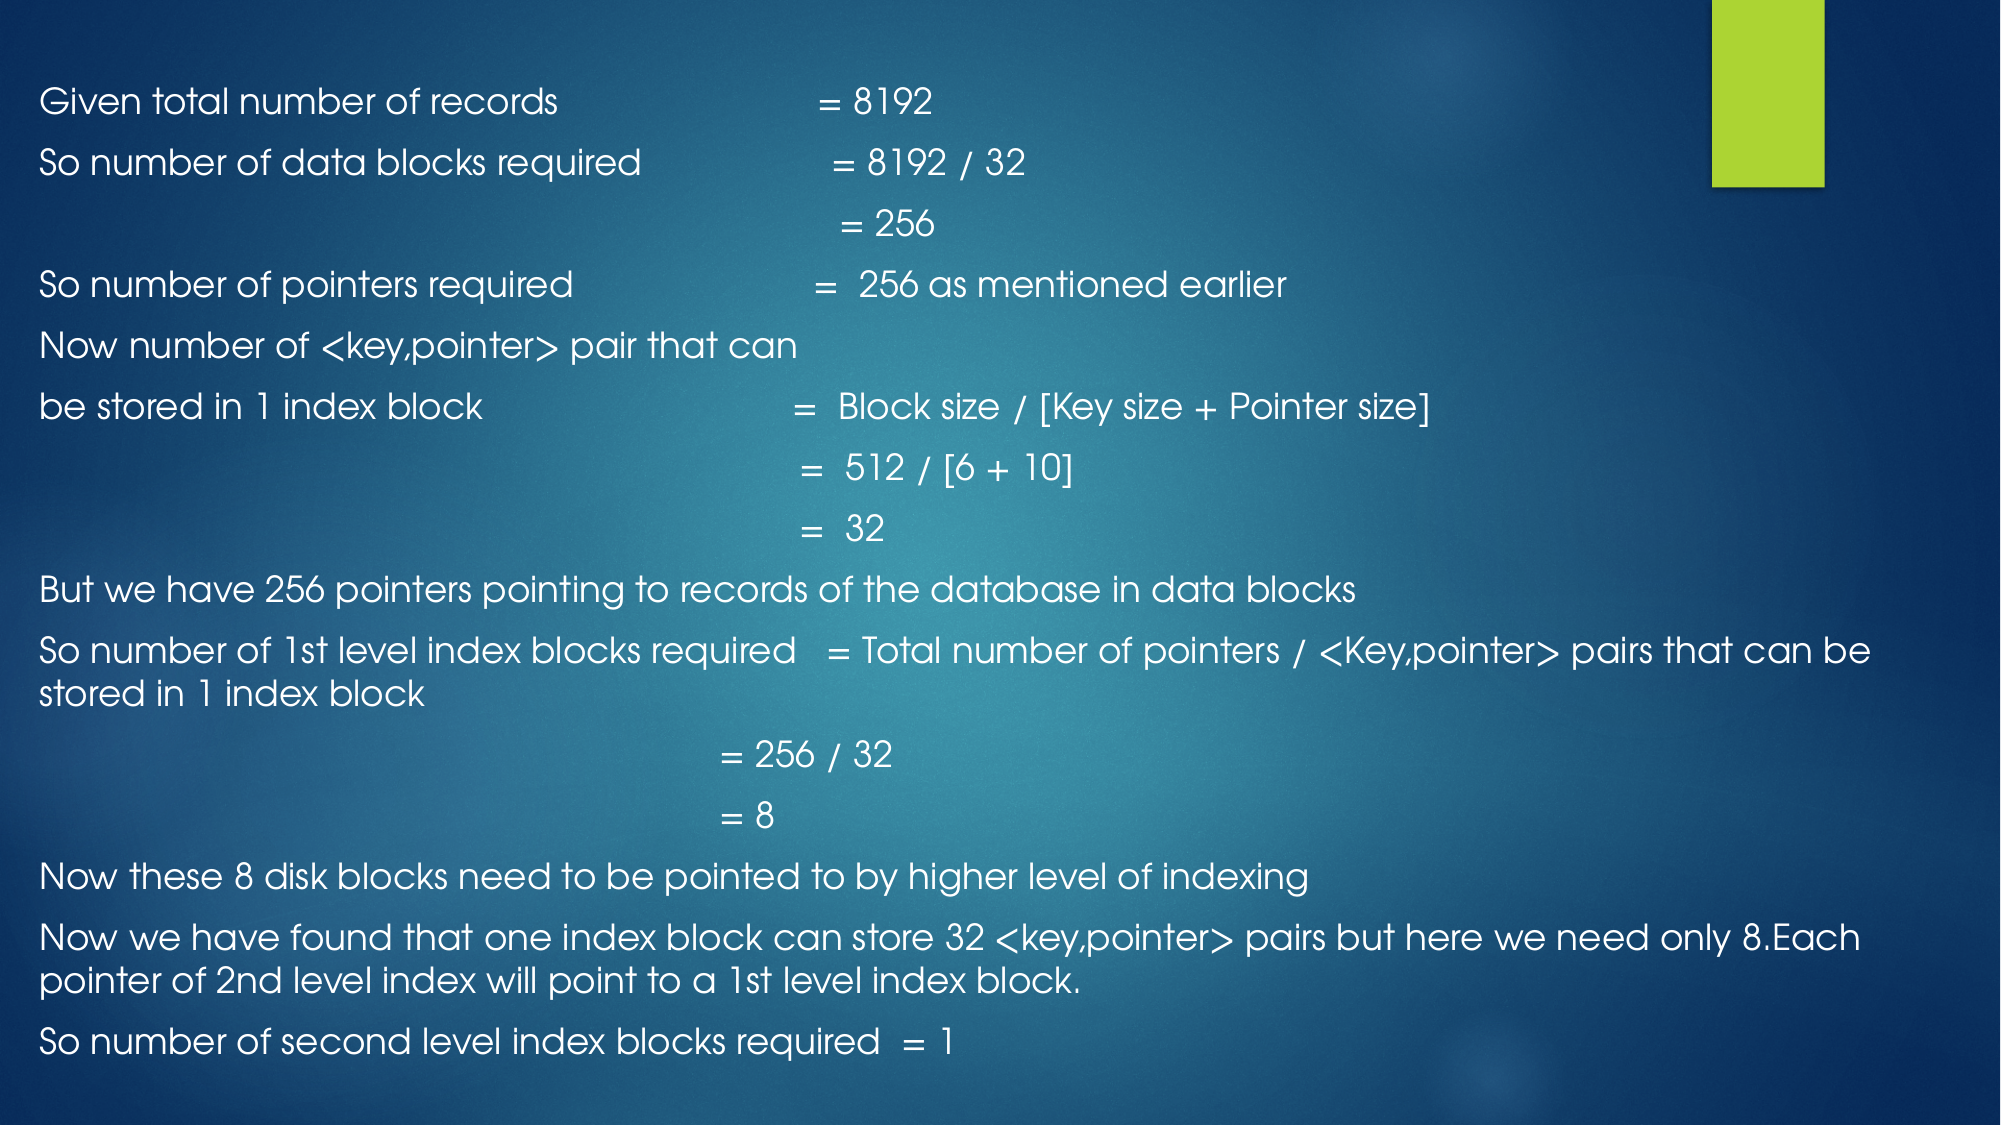

Given total number of records                          = 8192
So number of data blocks required                   = 8192 / 32
                                                                                = 256
So number of pointers required                        =  256 as mentioned earlier
Now number of <key,pointer> pair that can
be stored in 1 index block                               =  Block size / [Key size + Pointer size]
                                                                            =  512 / [6 + 10]
                                                                            =  32
But we have 256 pointers pointing to records of the database in data blocks
So number of 1st level index blocks required   = Total number of pointers / <Key,pointer> pairs that can be stored in 1 index block
                                                                    = 256 / 32
                                                                    = 8
Now these 8 disk blocks need to be pointed to by higher level of indexing
Now we have found that one index block can store 32 <key,pointer> pairs but here we need only 8.Each pointer of 2nd level index will point to a 1st level index block.
So number of second level index blocks required  = 1